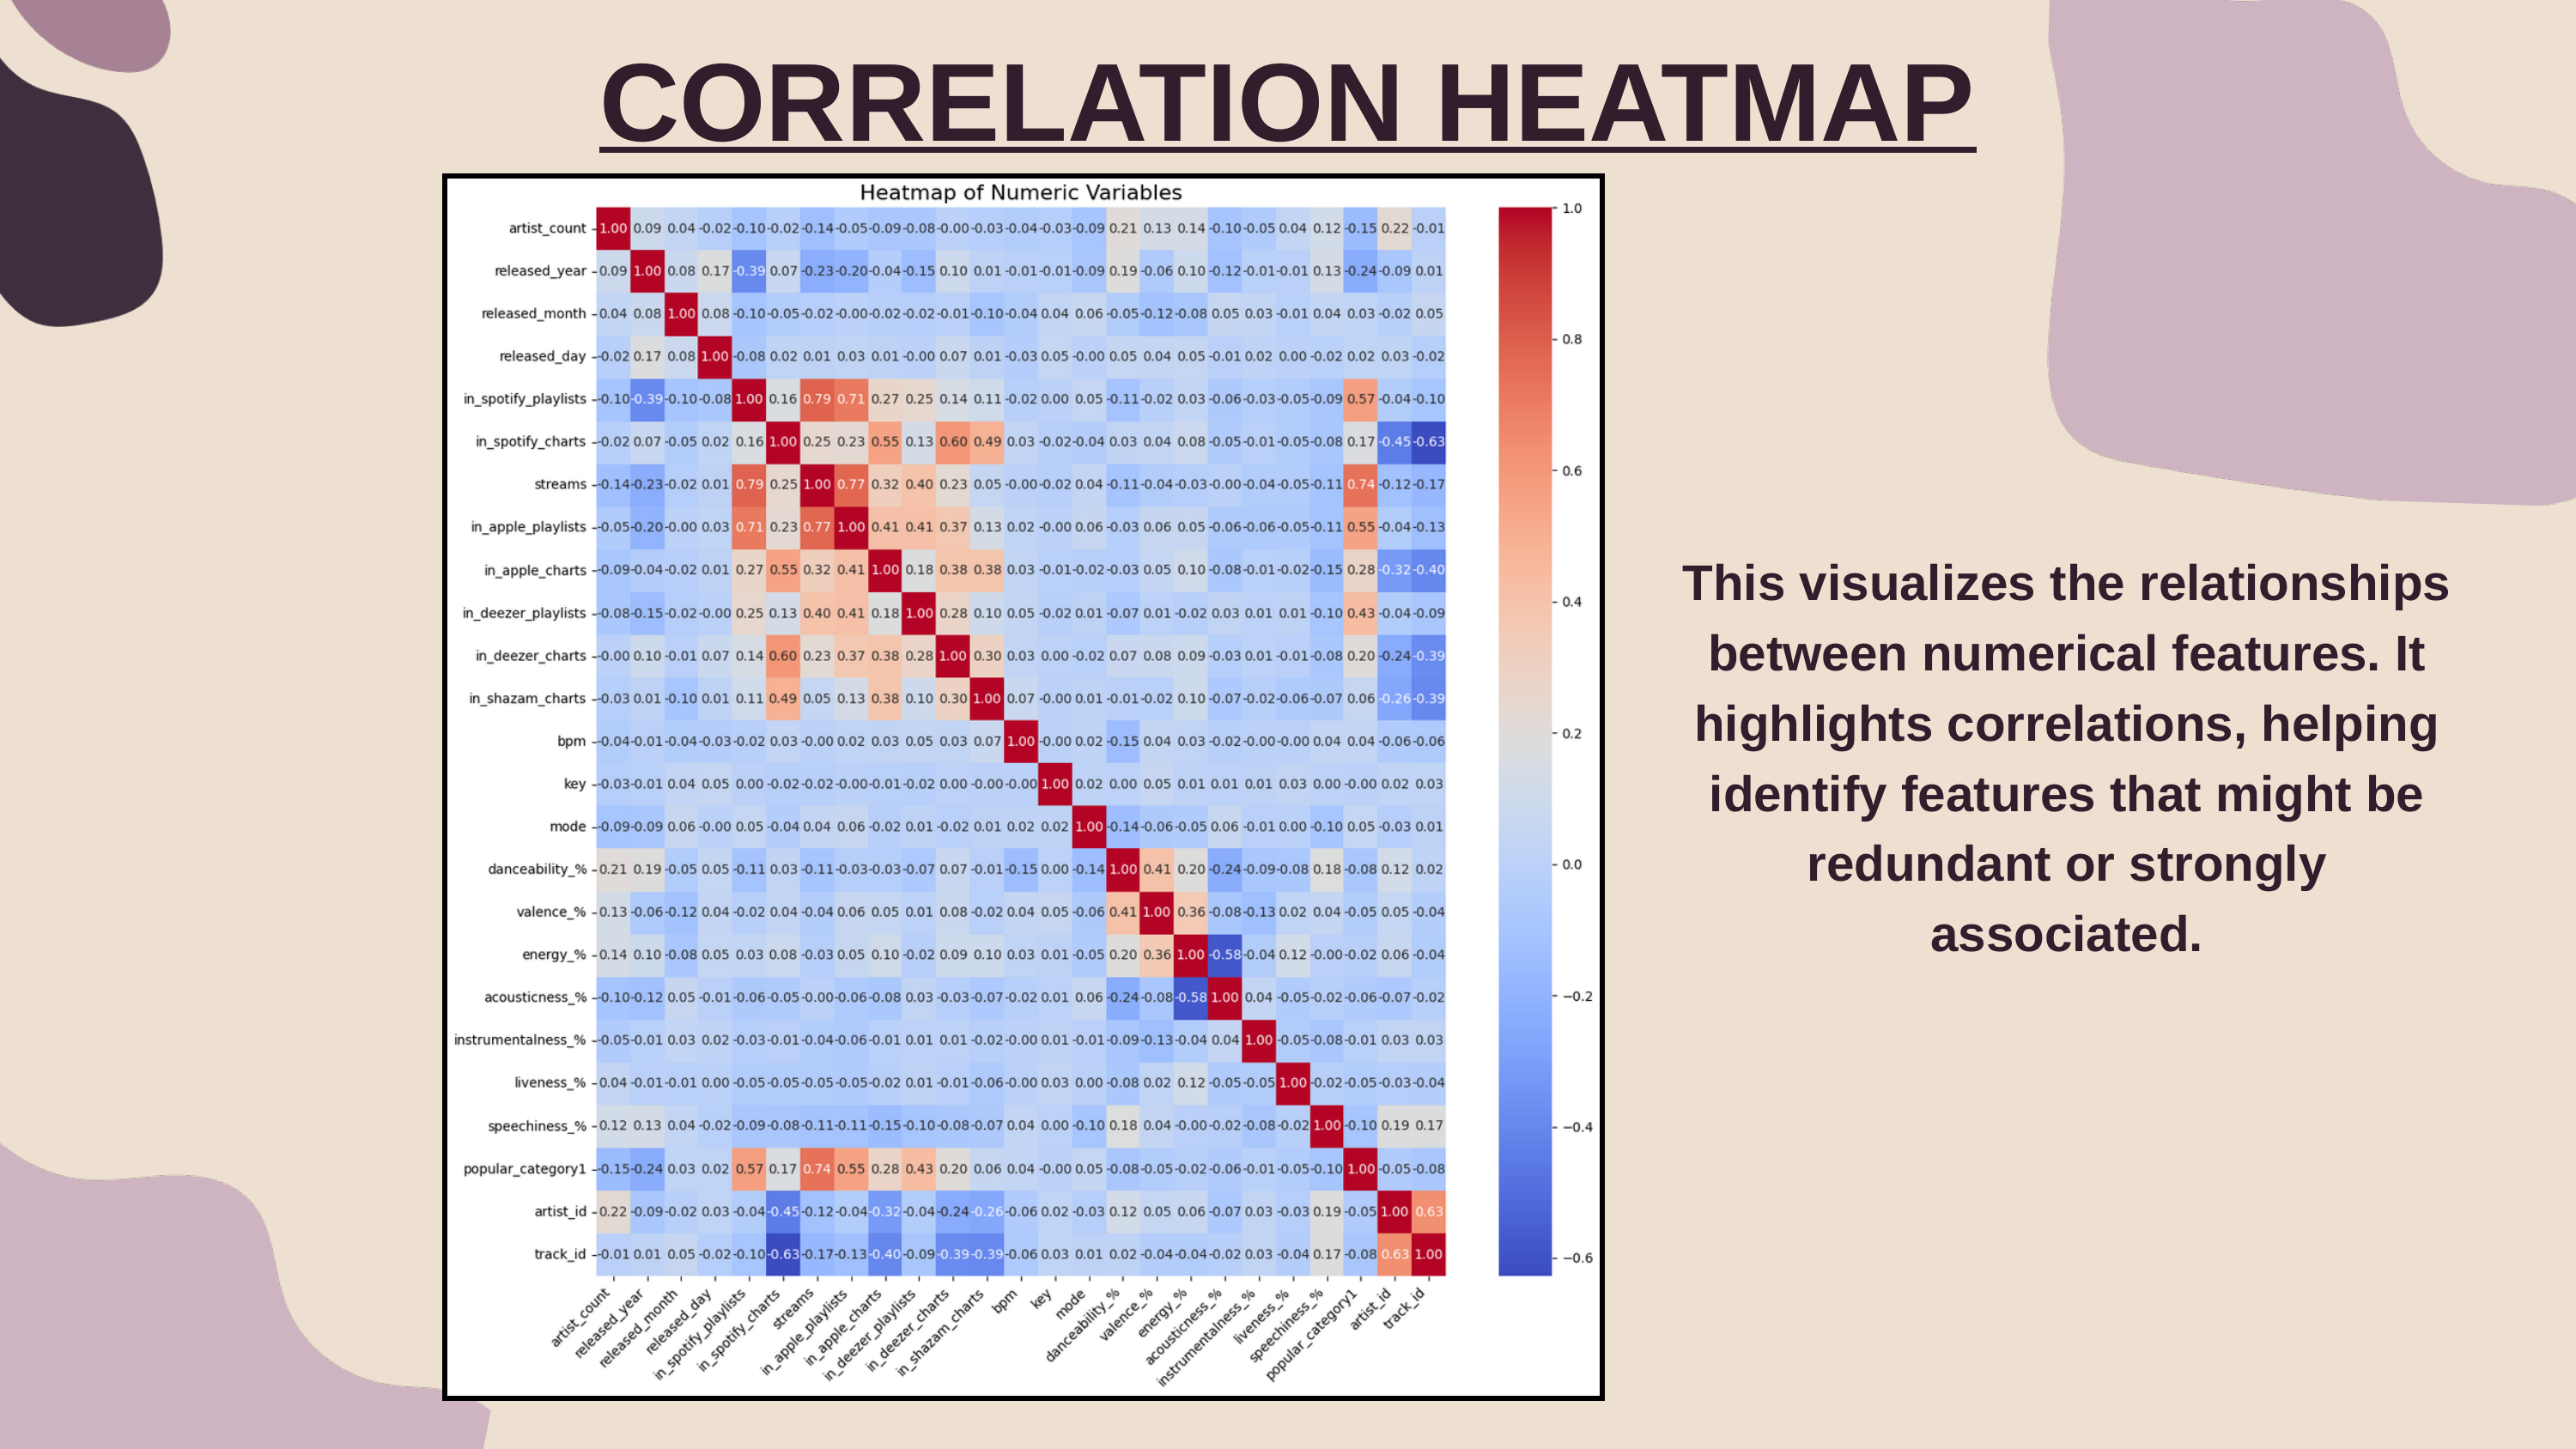

CORRELATION HEATMAP

This visualizes the relationships between numerical features. It highlights correlations, helping identify features that might be redundant or strongly associated.